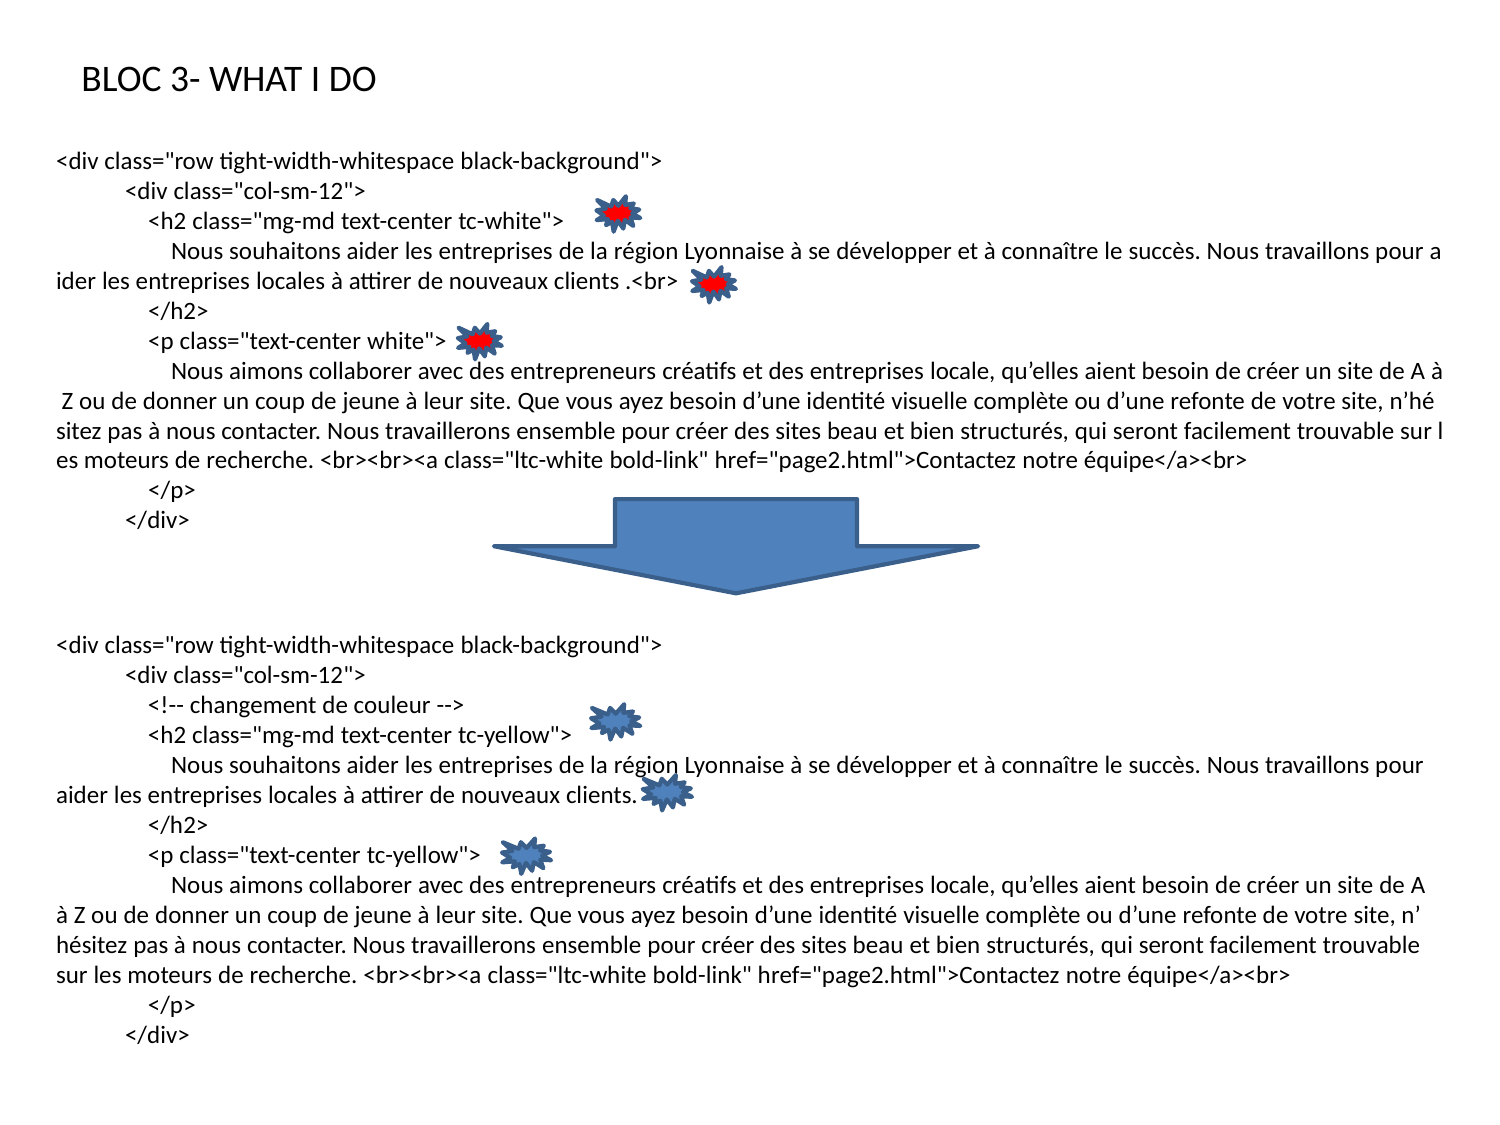

BLOC 3- WHAT I DO
<div class="row tight-width-whitespace black-background">
            <div class="col-sm-12">
                <h2 class="mg-md text-center tc-white">
                    Nous souhaitons aider les entreprises de la région Lyonnaise à se développer et à connaître le succès. Nous travaillons pour aider les entreprises locales à attirer de nouveaux clients .<br>
                </h2>
                <p class="text-center white">
                    Nous aimons collaborer avec des entrepreneurs créatifs et des entreprises locale, qu’elles aient besoin de créer un site de A à Z ou de donner un coup de jeune à leur site. Que vous ayez besoin d’une identité visuelle complète ou d’une refonte de votre site, n’hésitez pas à nous contacter. Nous travaillerons ensemble pour créer des sites beau et bien structurés, qui seront facilement trouvable sur les moteurs de recherche. <br><br><a class="ltc-white bold-link" href="page2.html">Contactez notre équipe</a><br>
                </p>
            </div>

<div class="row tight-width-whitespace black-background">
            <div class="col-sm-12">
                <!-- changement de couleur -->
                <h2 class="mg-md text-center tc-yellow">
                    Nous souhaitons aider les entreprises de la région Lyonnaise à se développer et à connaître le succès. Nous travaillons pour aider les entreprises locales à attirer de nouveaux clients.
                </h2>
                <p class="text-center tc-yellow">
                    Nous aimons collaborer avec des entrepreneurs créatifs et des entreprises locale, qu’elles aient besoin de créer un site de A à Z ou de donner un coup de jeune à leur site. Que vous ayez besoin d’une identité visuelle complète ou d’une refonte de votre site, n’hésitez pas à nous contacter. Nous travaillerons ensemble pour créer des sites beau et bien structurés, qui seront facilement trouvable sur les moteurs de recherche. <br><br><a class="ltc-white bold-link" href="page2.html">Contactez notre équipe</a><br>
                </p>
            </div>